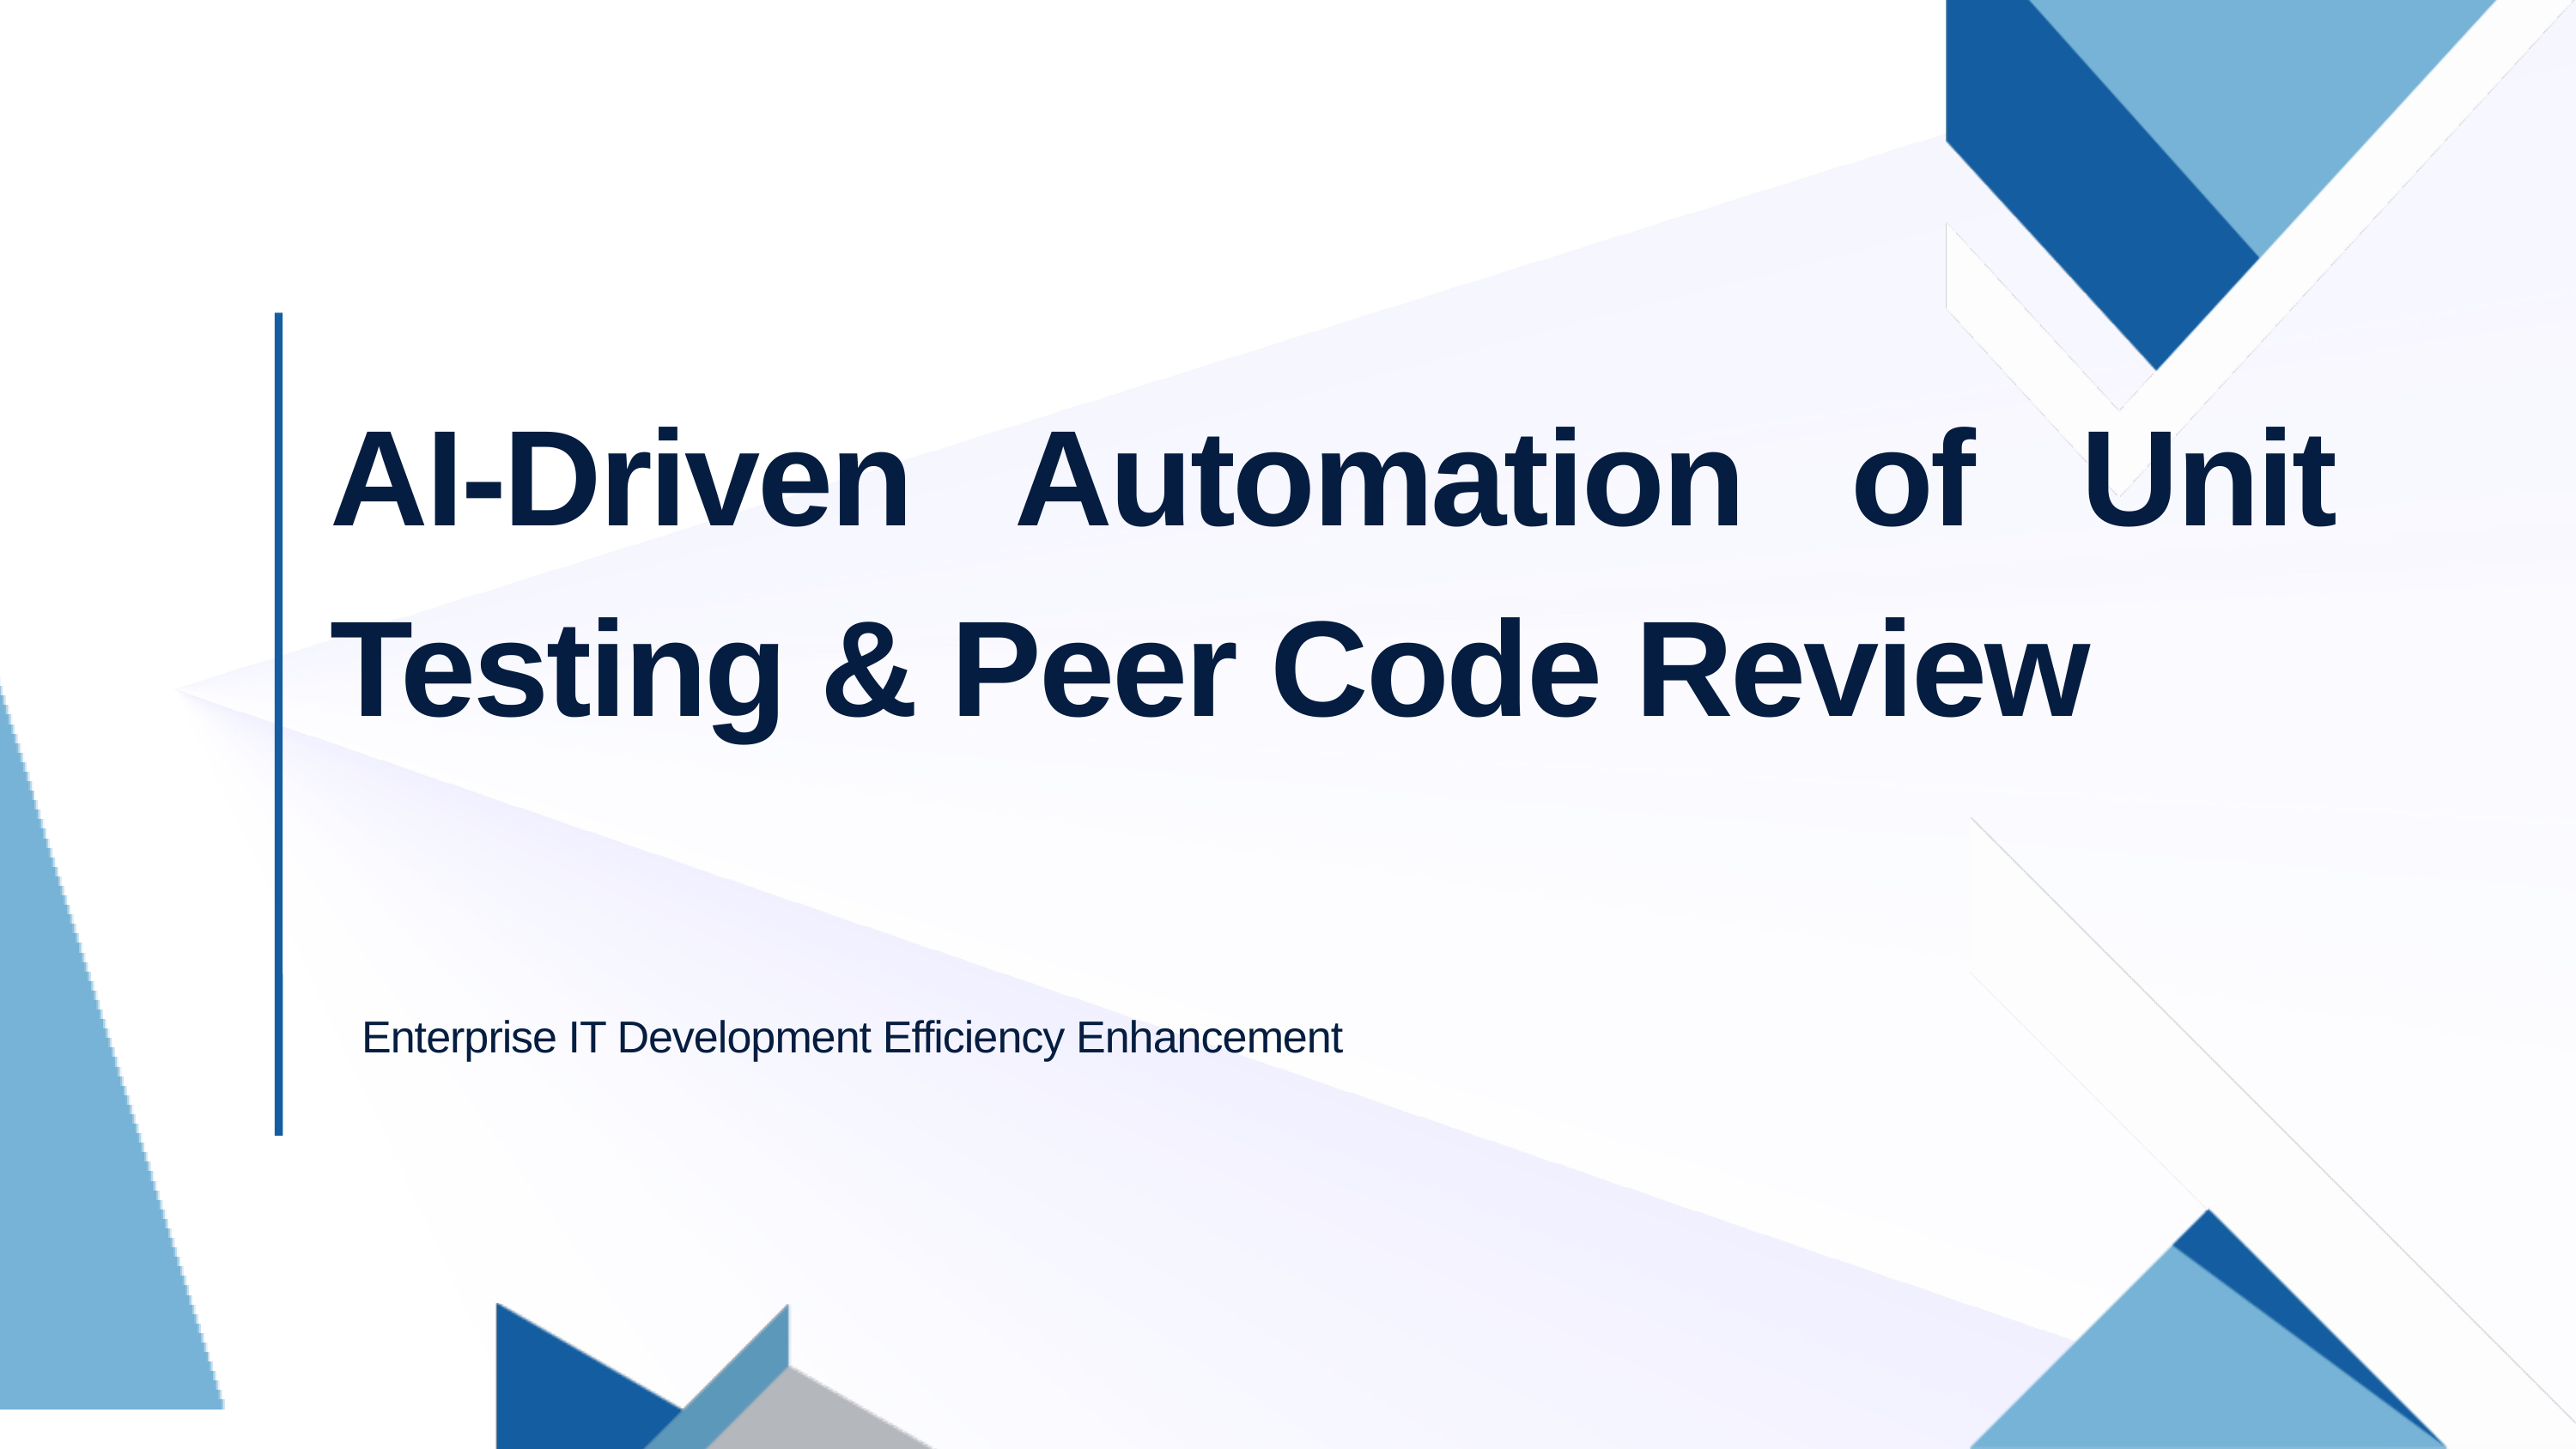

AI-Driven Automation of Unit Testing & Peer Code Review

Enterprise IT Development Efficiency Enhancement